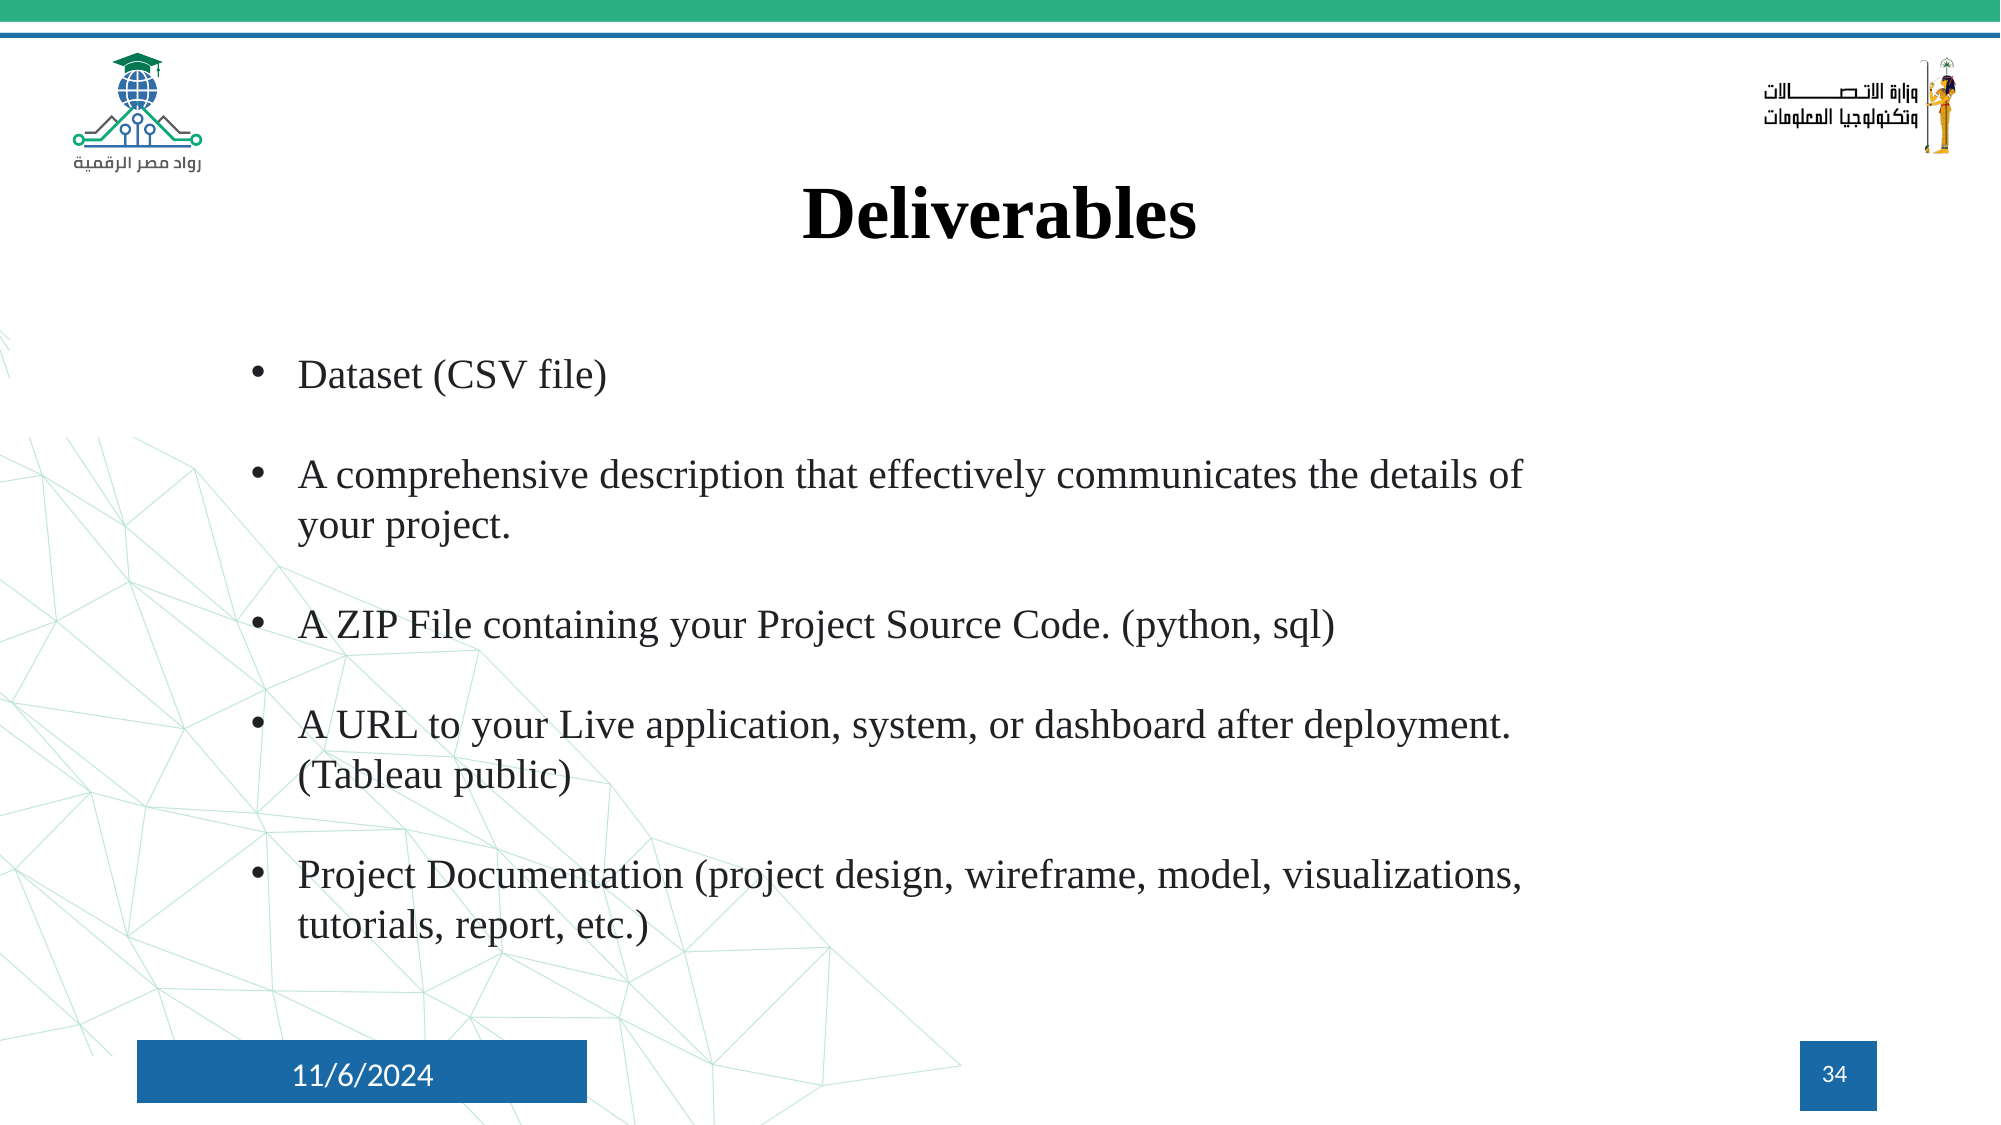

# Deliverables
Dataset (CSV file)

A comprehensive description that effectively communicates the details of your project.
A ZIP File containing your Project Source Code. (python, sql)
A URL to your Live application, system, or dashboard after deployment. (Tableau public)
Project Documentation (project design, wireframe, model, visualizations, tutorials, report, etc.)
11/6/2024
34